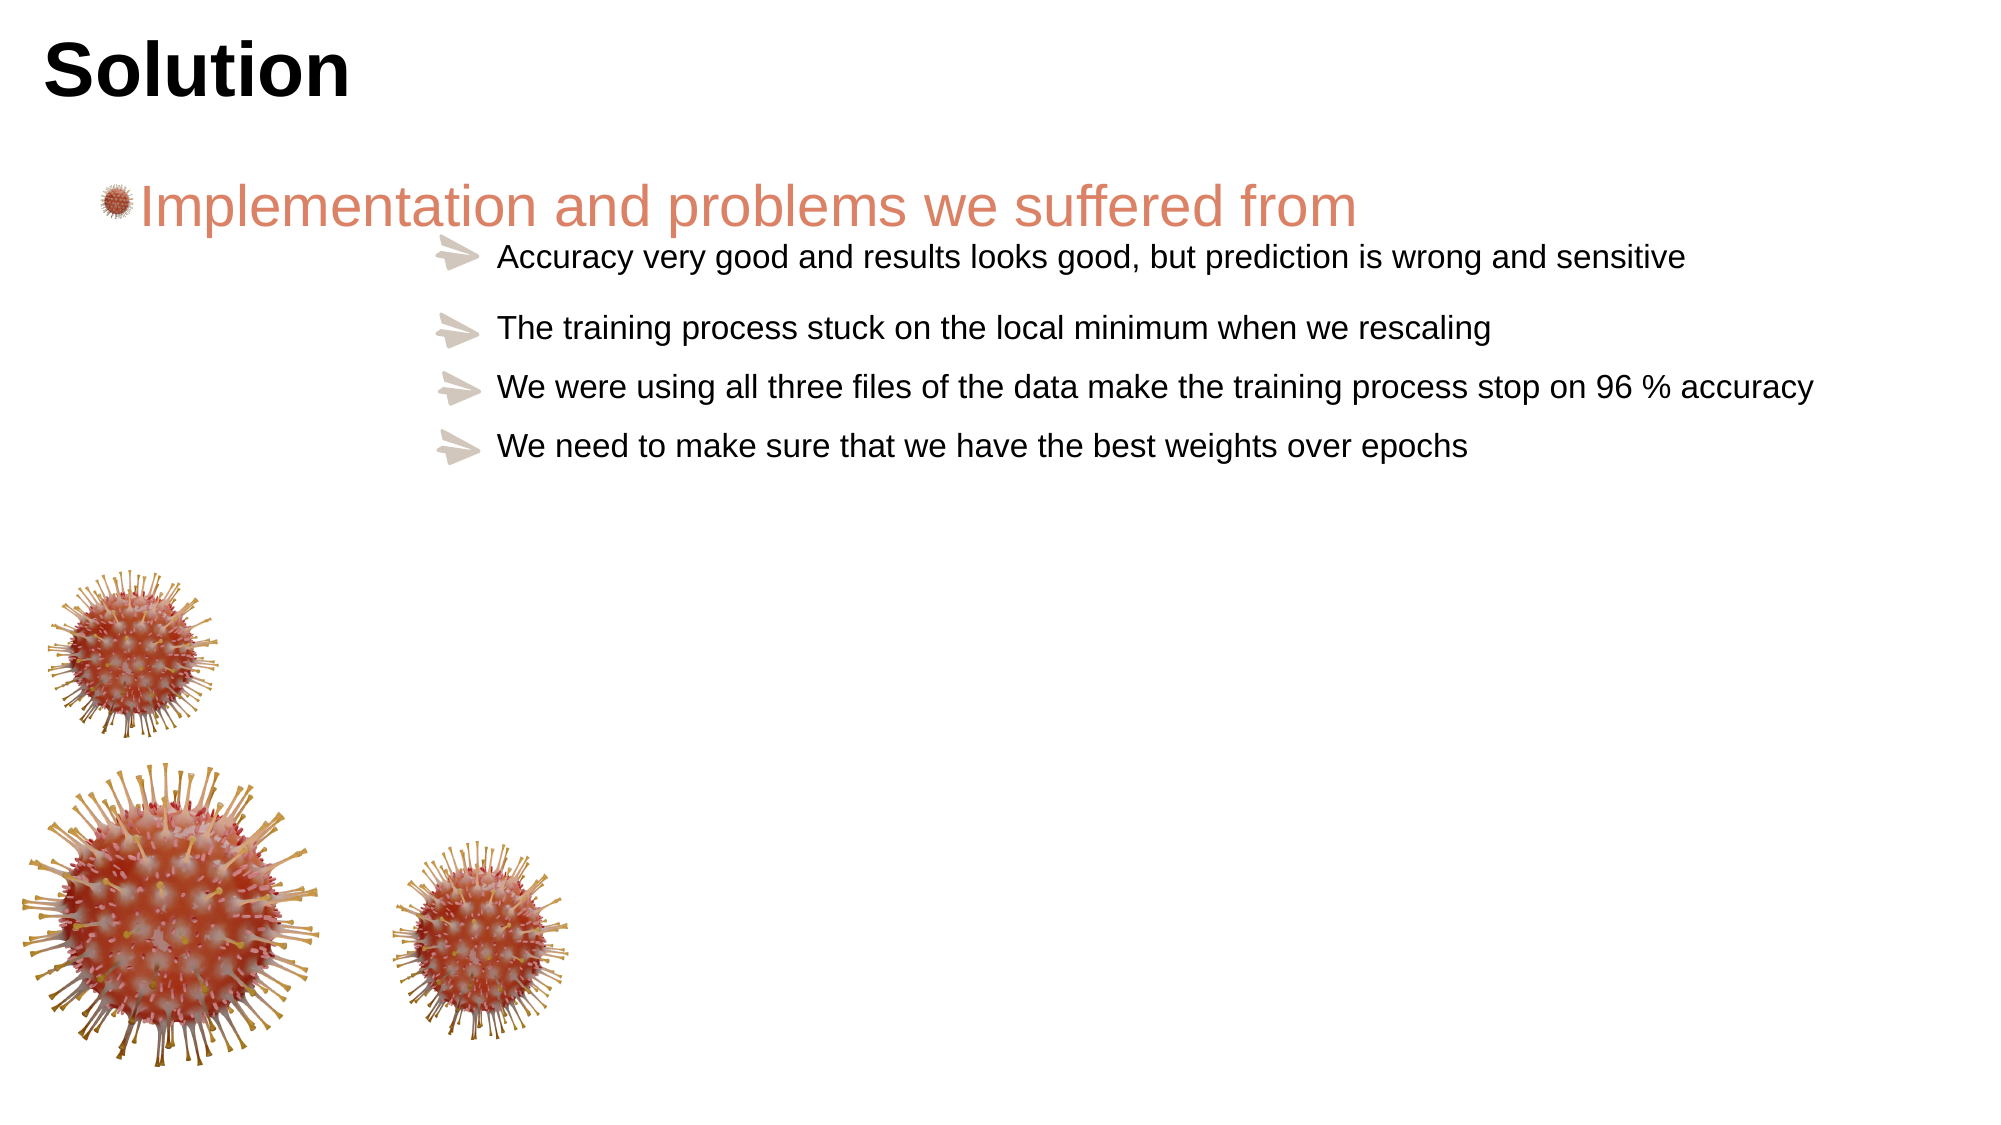

Solution
Implementation and problems we suffered from

Accuracy very good and results looks good, but prediction is wrong and sensitive
The training process stuck on the local minimum when we rescaling

We were using all three files of the data make the training process stop on 96 % accuracy

We need to make sure that we have the best weights over epochs